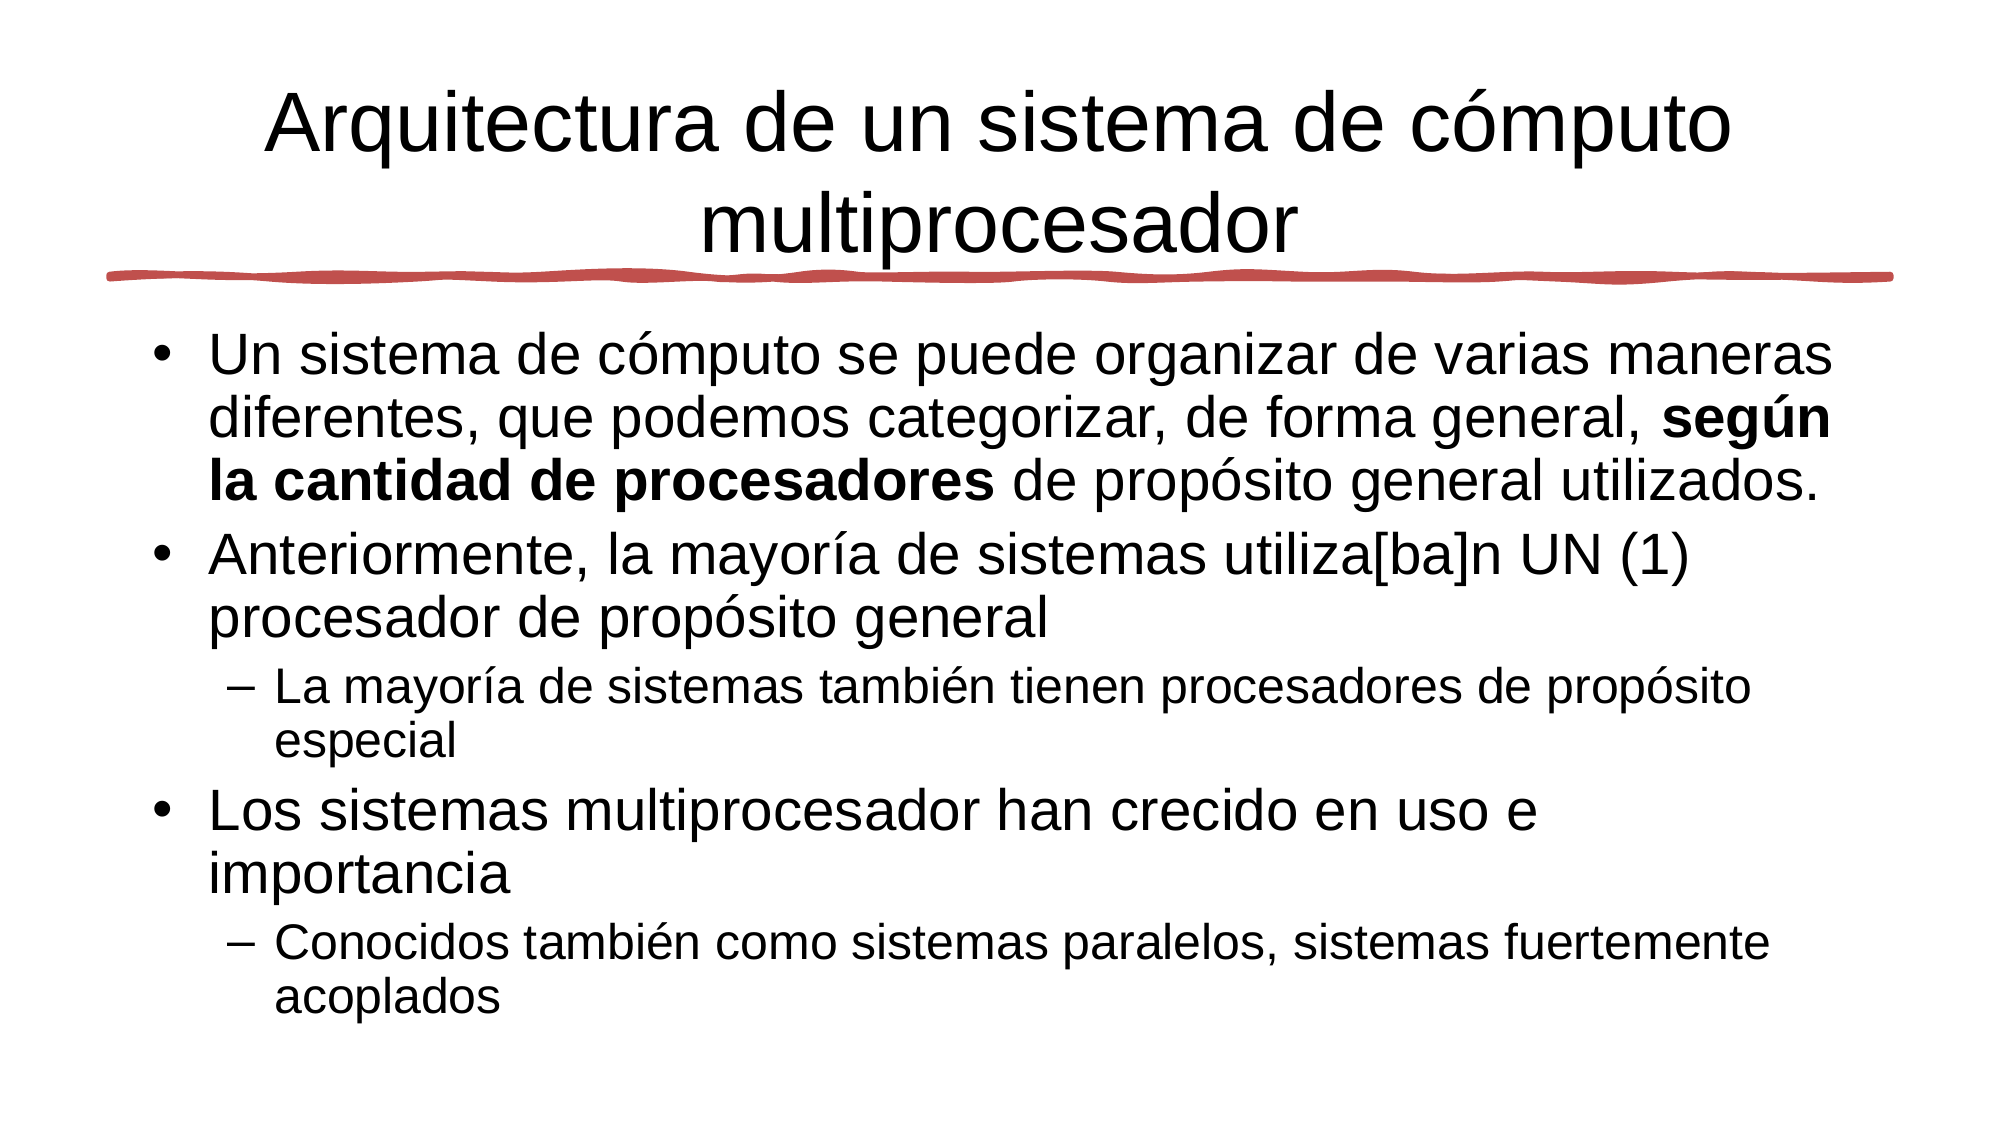

# Arquitectura de un sistema de cómputo multiprocesador

Un sistema de cómputo se puede organizar de varias maneras diferentes, que podemos categorizar, de forma general, según la cantidad de procesadores de propósito general utilizados.
Anteriormente, la mayoría de sistemas utiliza[ba]n UN (1) procesador de propósito general
La mayoría de sistemas también tienen procesadores de propósito especial
Los sistemas multiprocesador han crecido en uso e importancia
Conocidos también como sistemas paralelos, sistemas fuertemente acoplados